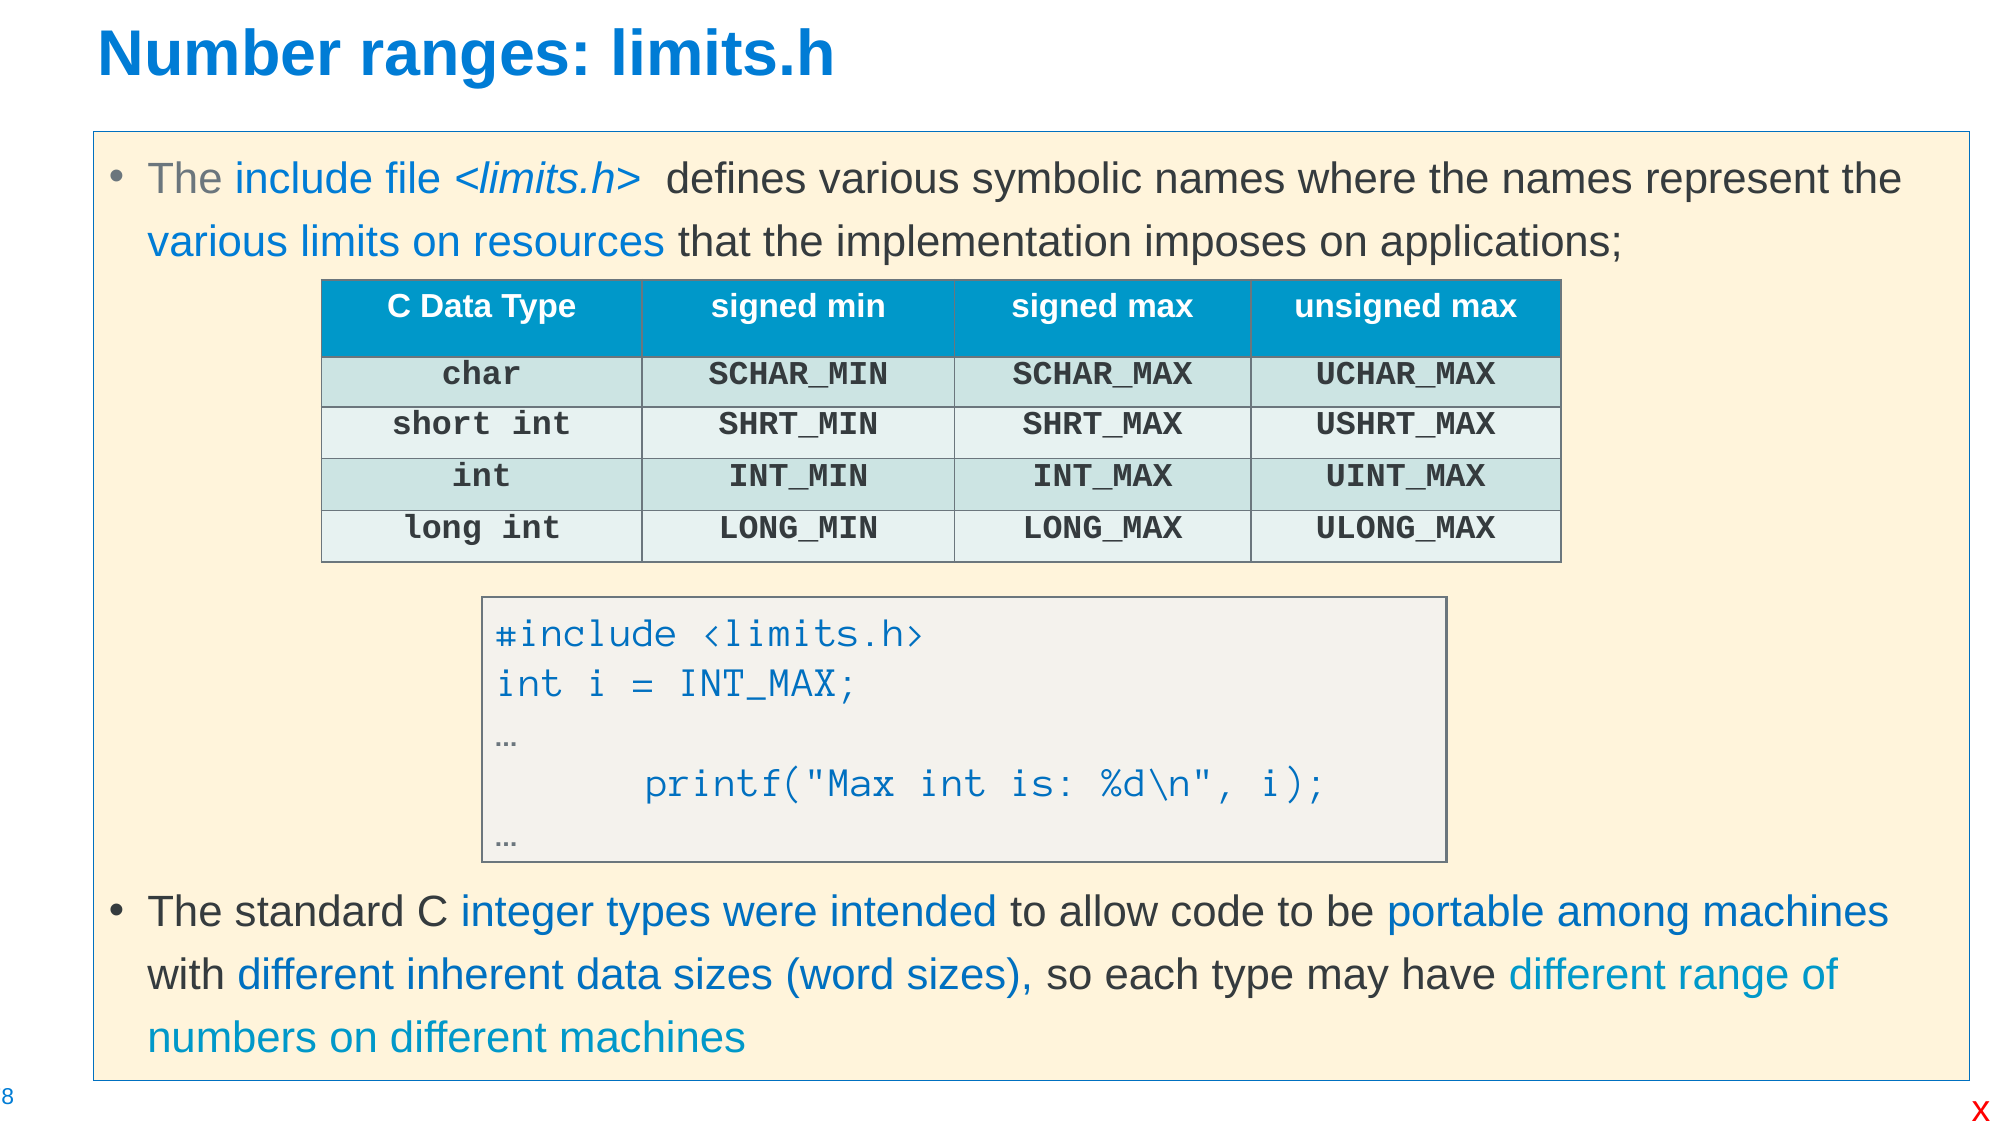

# Number ranges: limits.h
The include file <limits.h>  defines various symbolic names where the names represent the various limits on resources that the implementation imposes on applications;

The standard C integer types were intended to allow code to be portable among machines with different inherent data sizes (word sizes), so each type may have different range of numbers on different machines
| C Data Type | signed min | signed max | unsigned max |
| --- | --- | --- | --- |
| char | SCHAR\_MIN | SCHAR\_MAX | UCHAR\_MAX |
| short int | SHRT\_MIN | SHRT\_MAX | USHRT\_MAX |
| int | INT\_MIN | INT\_MAX | UINT\_MAX |
| long int | LONG\_MIN | LONG\_MAX | ULONG\_MAX |
#include <limits.h>
int i = INT_MAX;
…
	printf("Max int is: %d\n", i);
…
x